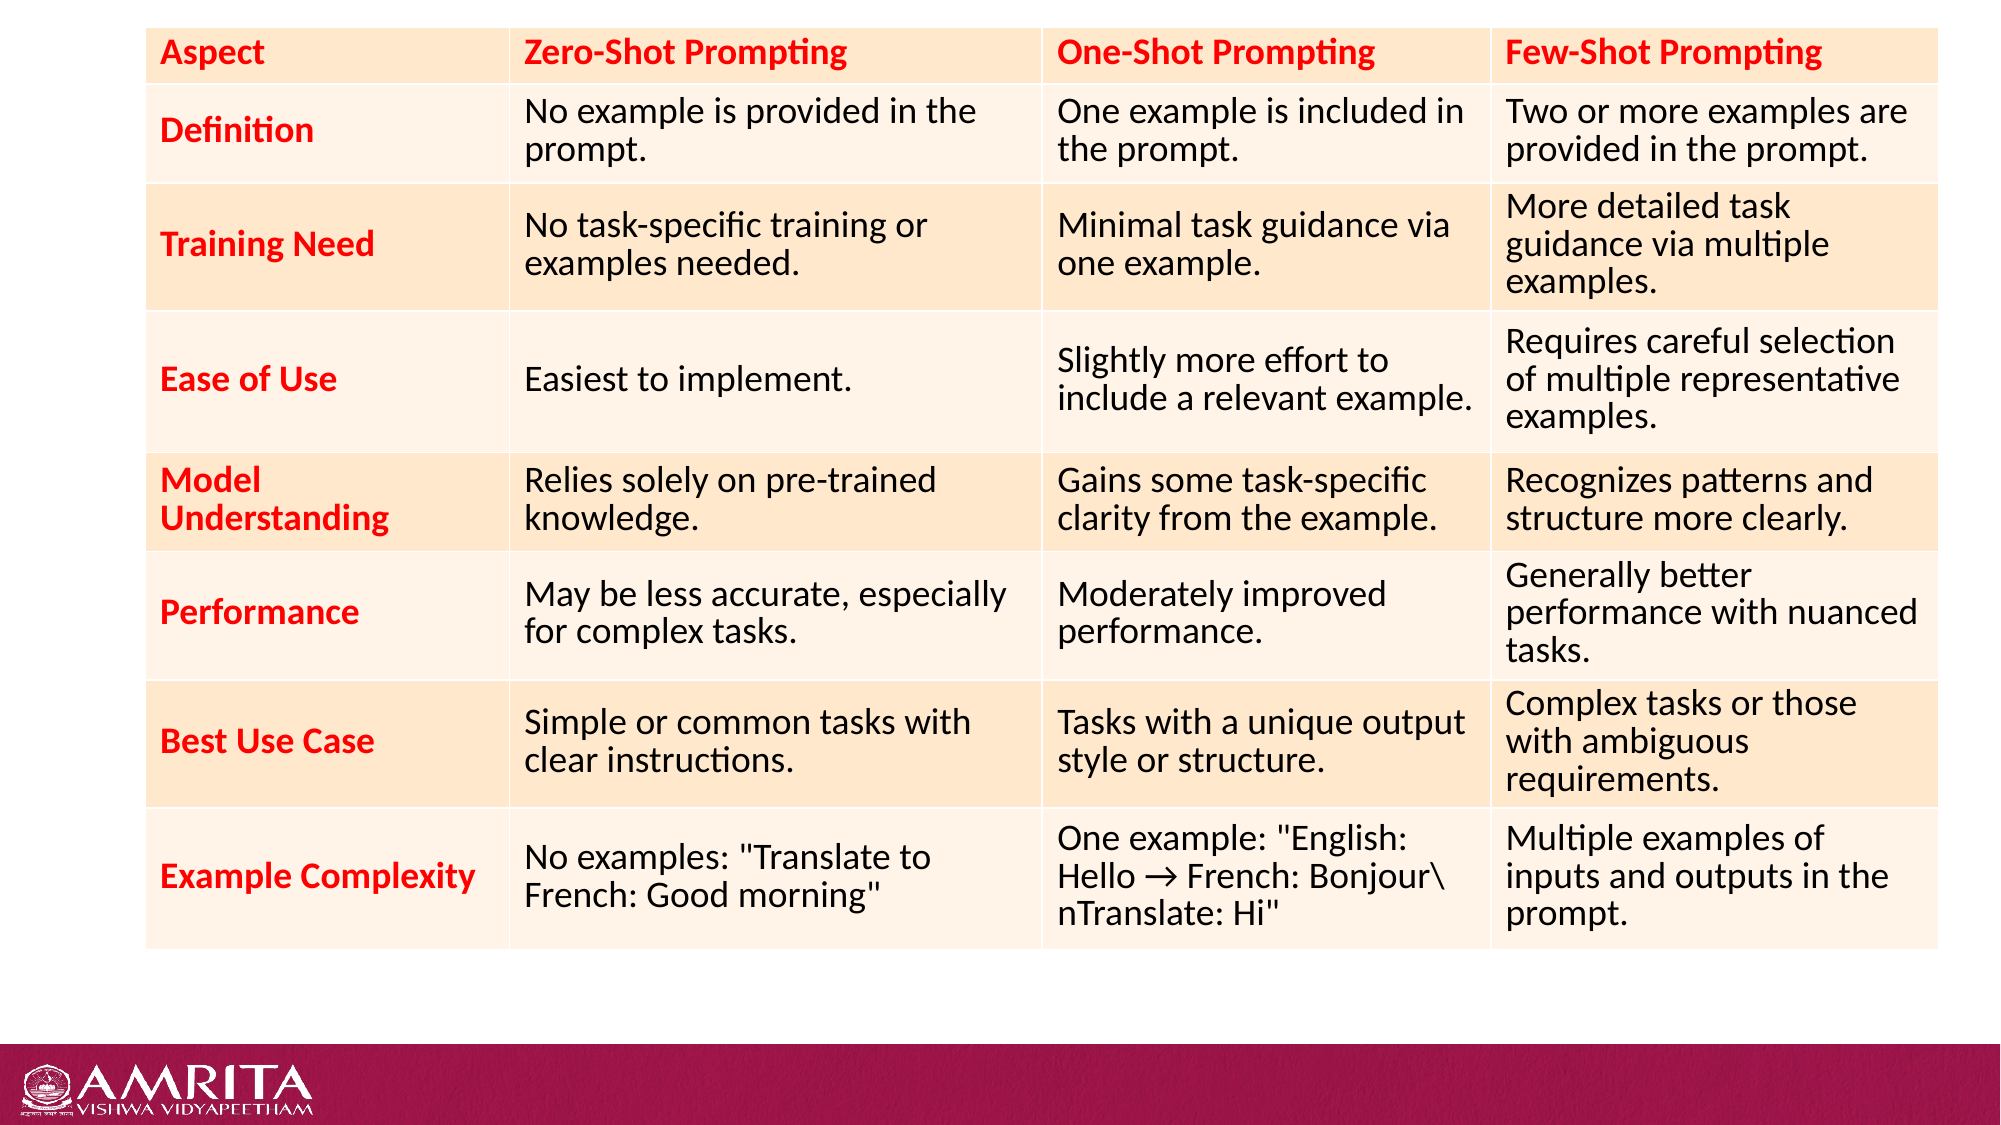

| Aspect | Zero-Shot Prompting | One-Shot Prompting | Few-Shot Prompting |
| --- | --- | --- | --- |
| Definition | No example is provided in the prompt. | One example is included in the prompt. | Two or more examples are provided in the prompt. |
| Training Need | No task-specific training or examples needed. | Minimal task guidance via one example. | More detailed task guidance via multiple examples. |
| Ease of Use | Easiest to implement. | Slightly more effort to include a relevant example. | Requires careful selection of multiple representative examples. |
| Model Understanding | Relies solely on pre-trained knowledge. | Gains some task-specific clarity from the example. | Recognizes patterns and structure more clearly. |
| Performance | May be less accurate, especially for complex tasks. | Moderately improved performance. | Generally better performance with nuanced tasks. |
| Best Use Case | Simple or common tasks with clear instructions. | Tasks with a unique output style or structure. | Complex tasks or those with ambiguous requirements. |
| Example Complexity | No examples: "Translate to French: Good morning" | One example: "English: Hello → French: Bonjour\nTranslate: Hi" | Multiple examples of inputs and outputs in the prompt. |